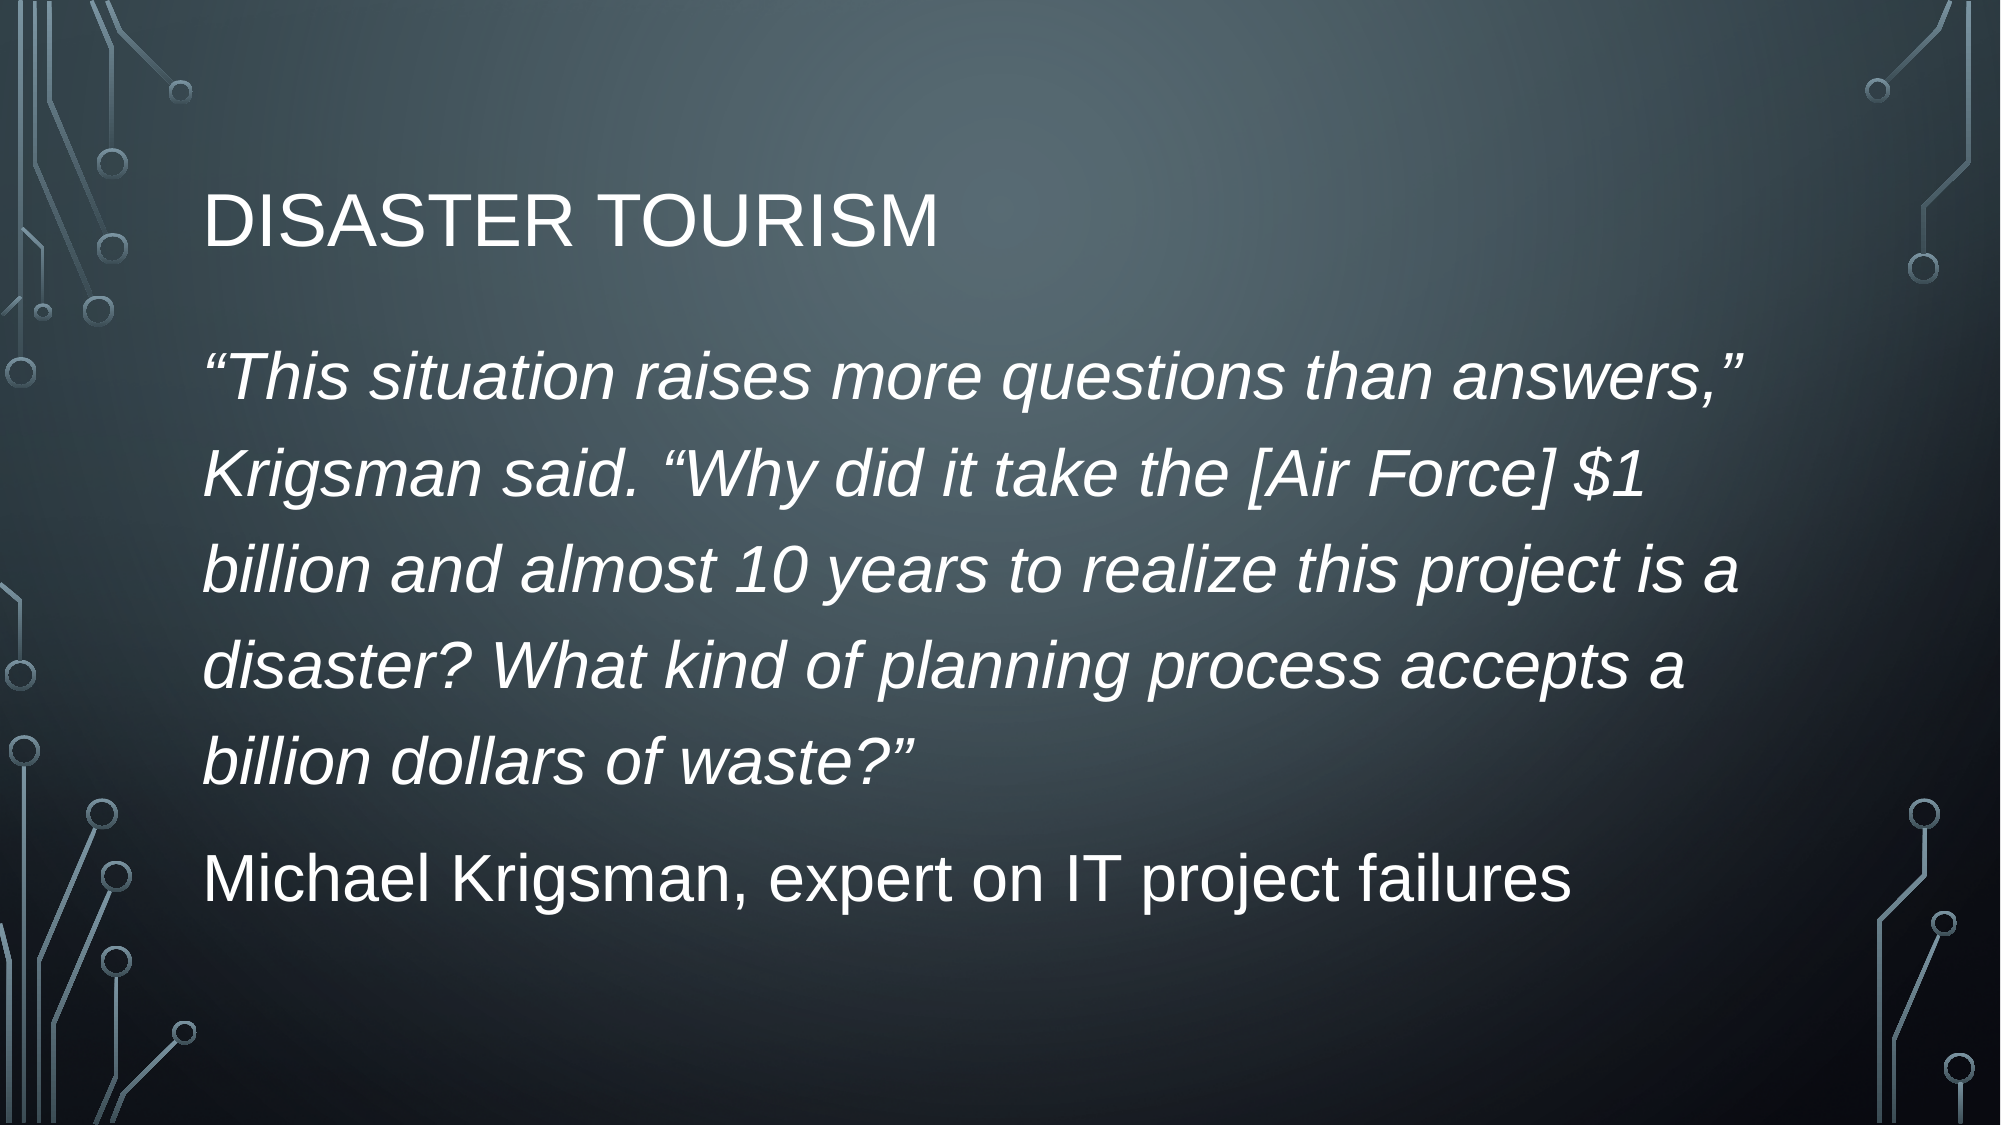

# Disaster tourism
“This situation raises more questions than answers,” Krigsman said. “Why did it take the [Air Force] $1 billion and almost 10 years to realize this project is a disaster? What kind of planning process accepts a billion dollars of waste?”
Michael Krigsman, expert on IT project failures